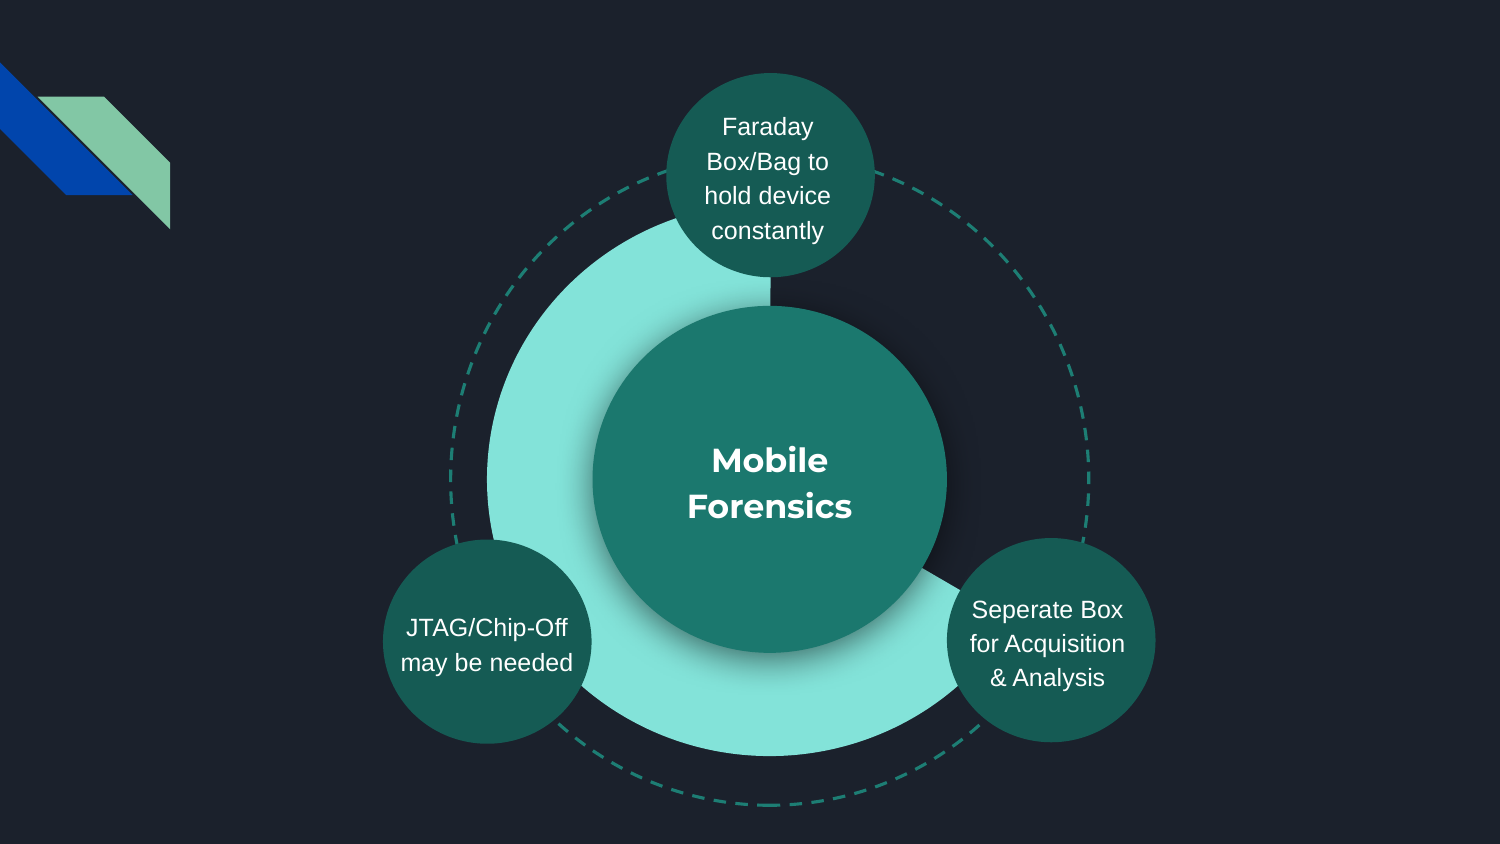

Faraday Box/Bag to hold device constantly

Mobile Forensics

Seperate Box for Acquisition & Analysis

JTAG/Chip-Off may be needed